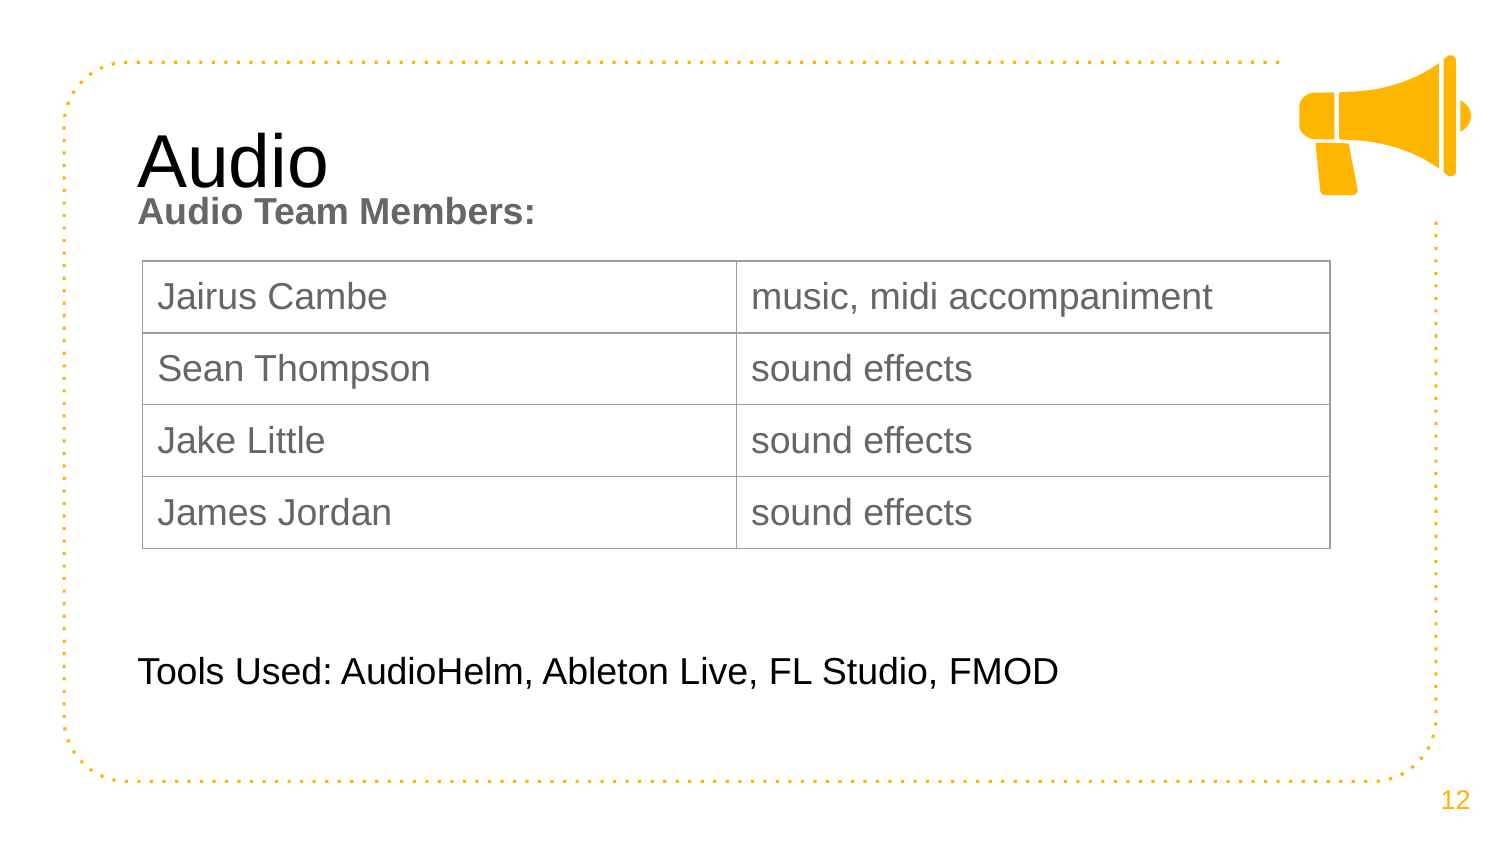

# Audio
Audio Team Members:

Tools Used: AudioHelm, Ableton Live, FL Studio, FMOD

| Jairus Cambe | music, midi accompaniment |
| --- | --- |
| Sean Thompson | sound effects |
| Jake Little | sound effects |
| James Jordan | sound effects |
12